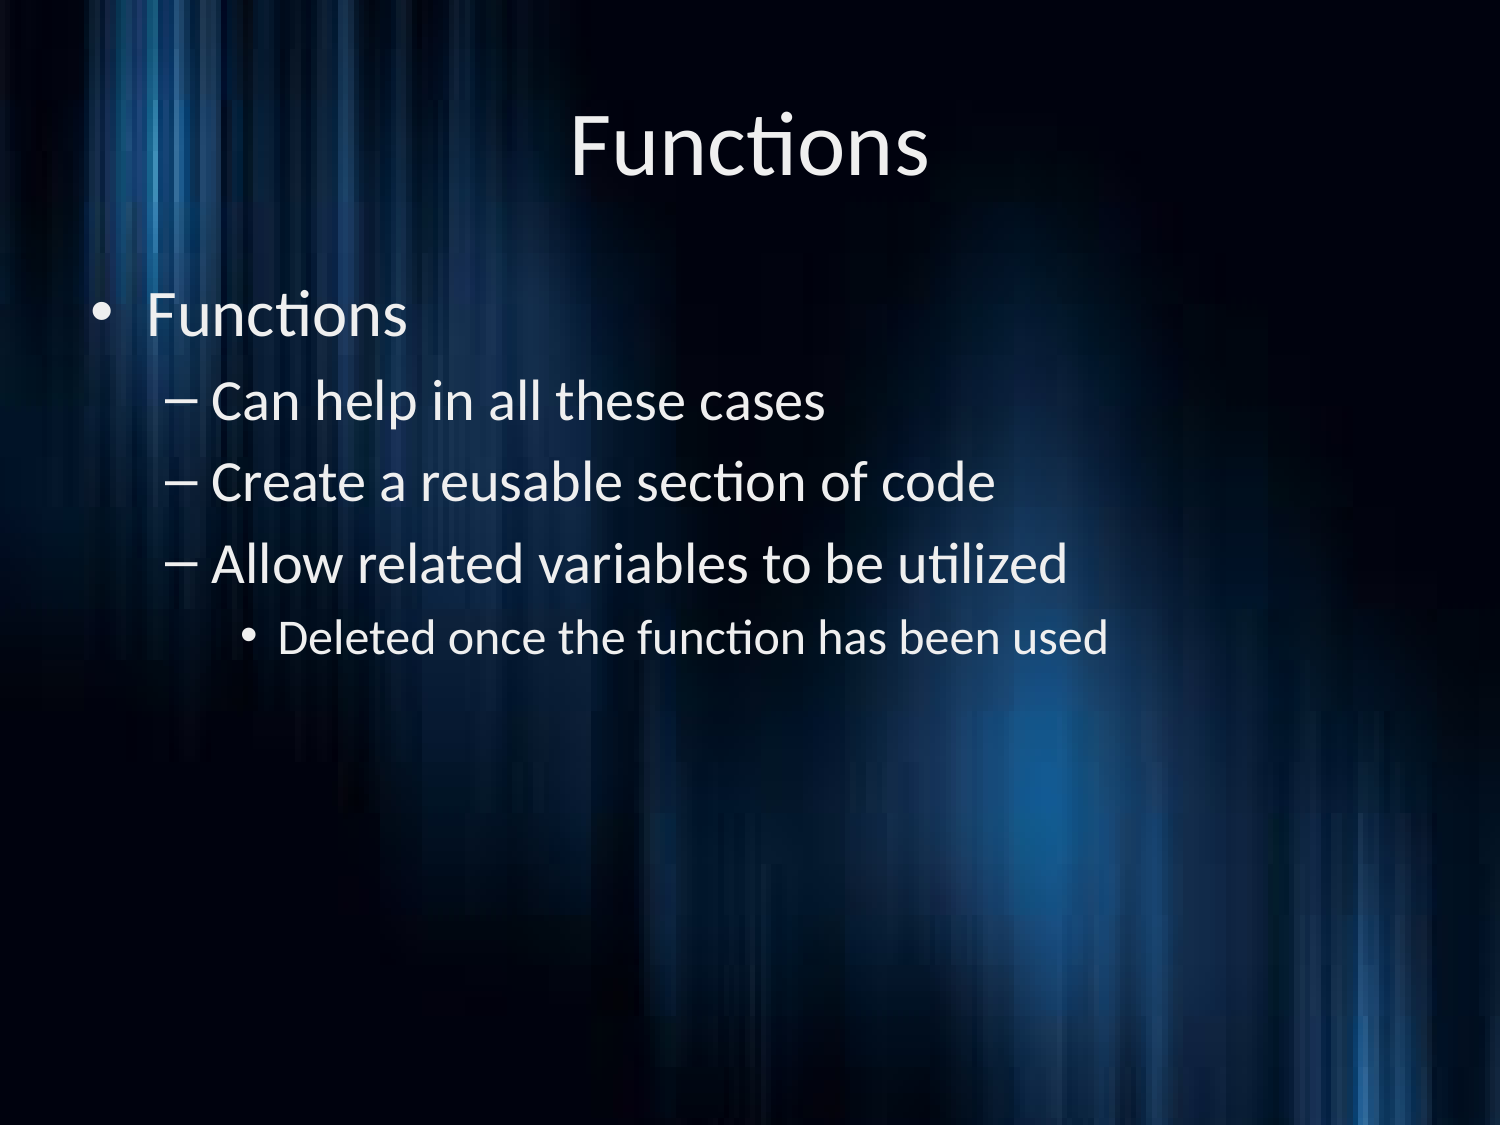

# Functions
Functions
Can help in all these cases
Create a reusable section of code
Allow related variables to be utilized
Deleted once the function has been used